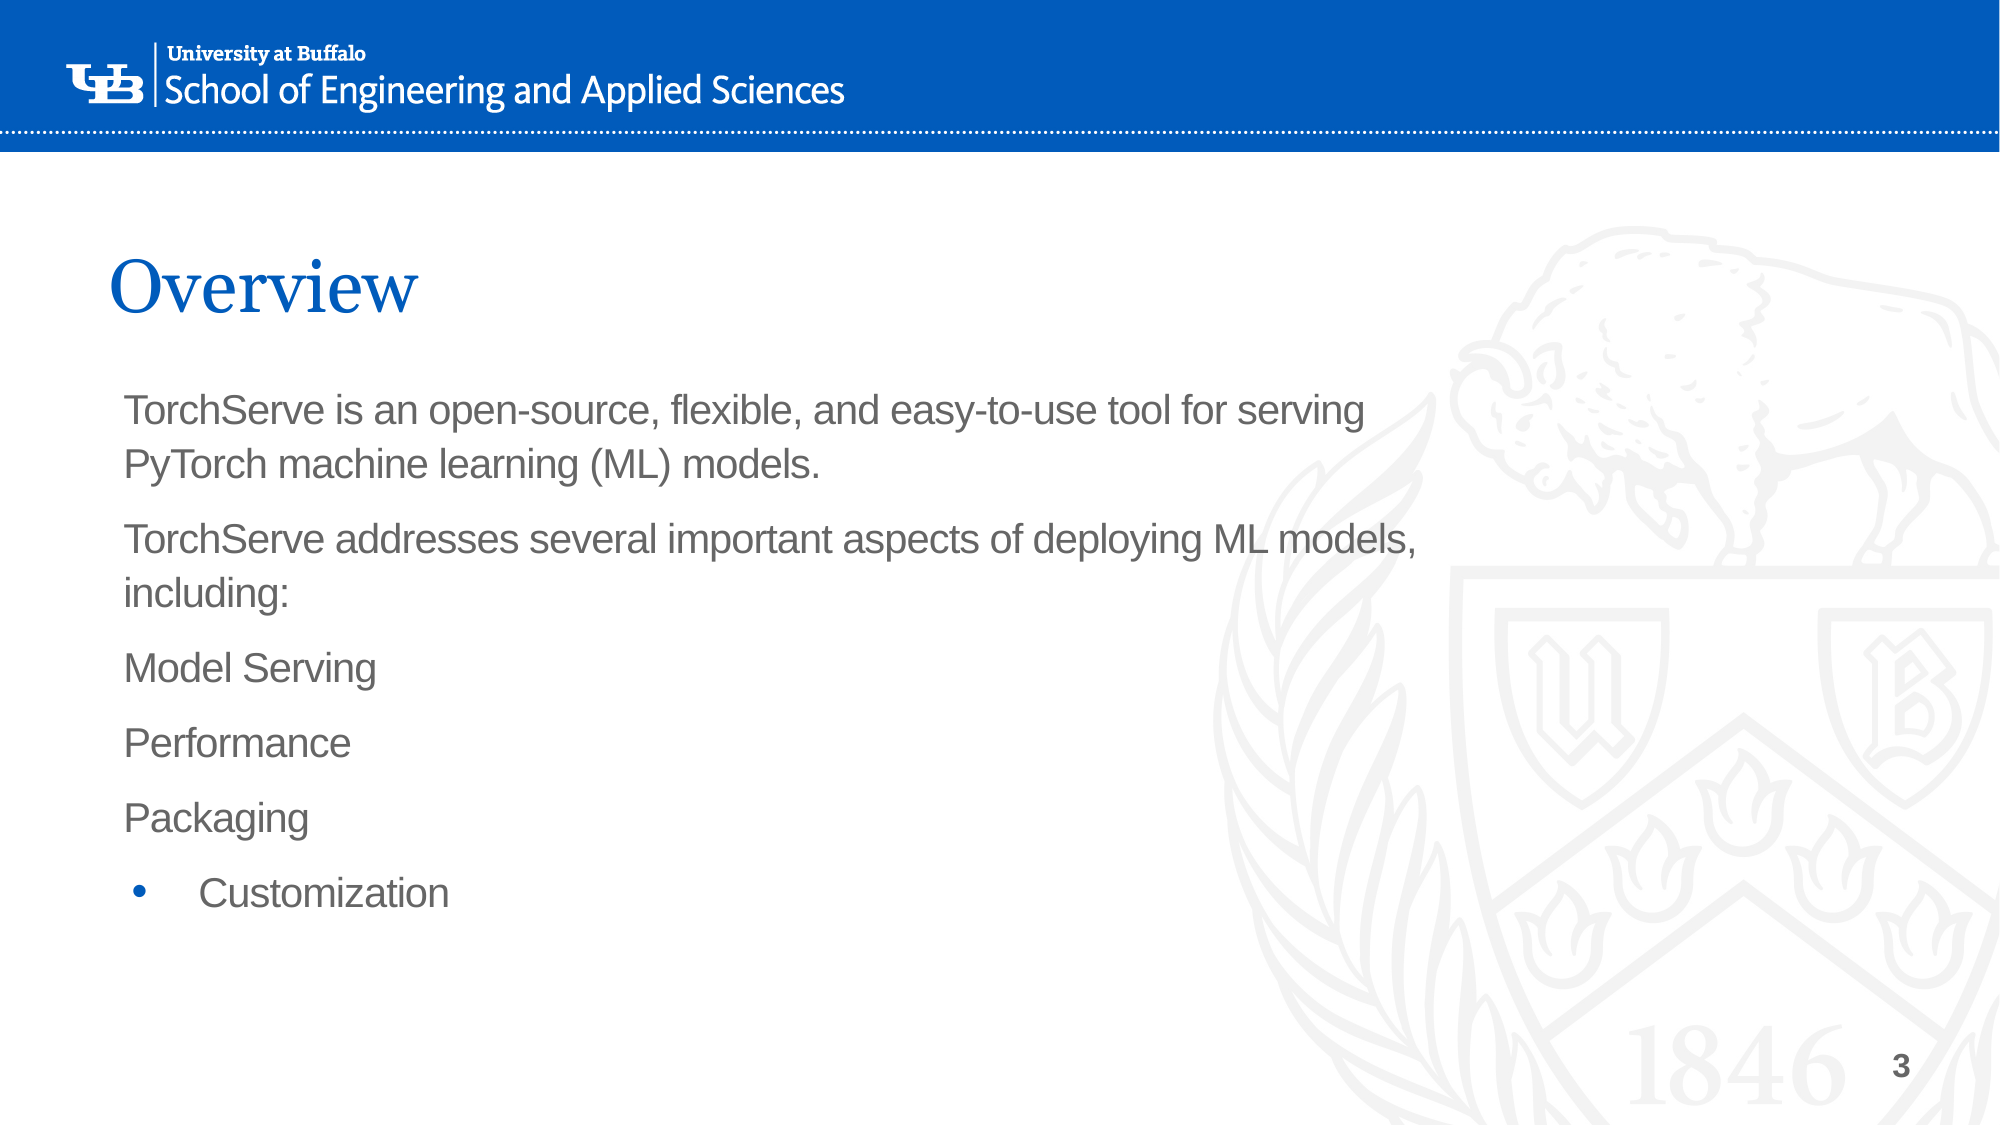

# Overview

TorchServe is an open-source, flexible, and easy-to-use tool for serving PyTorch machine learning (ML) models.
TorchServe addresses several important aspects of deploying ML models, including:
Model Serving
Performance
Packaging
Customization